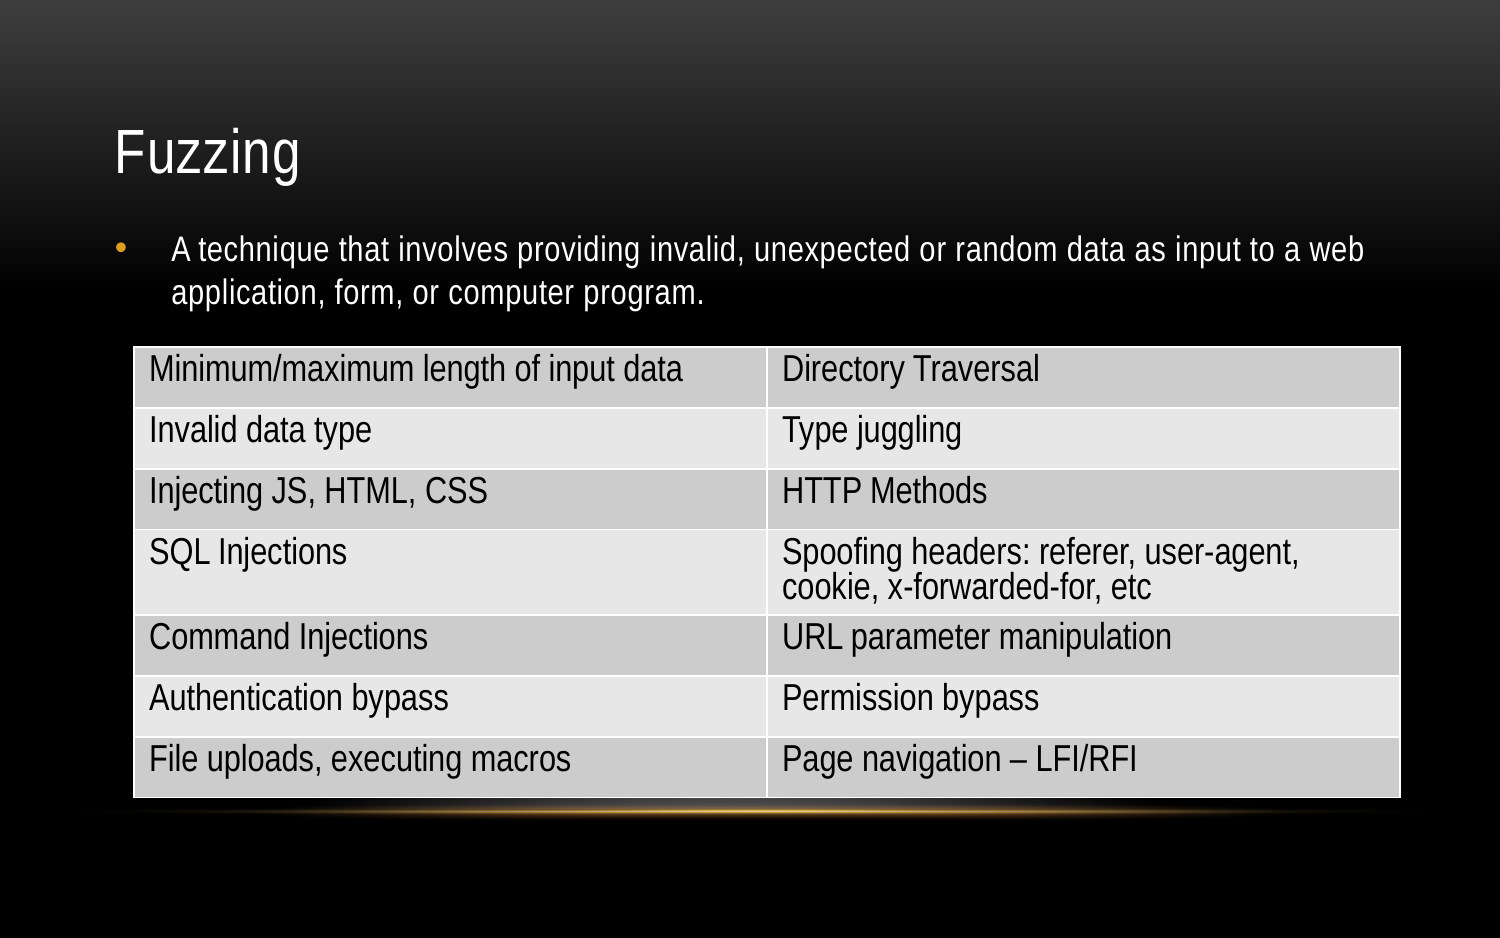

# Fuzzing
A technique that involves providing invalid, unexpected or random data as input to a web application, form, or computer program.

| Minimum/maximum length of input data | Directory Traversal |
| --- | --- |
| Invalid data type | Type juggling |
| Injecting JS, HTML, CSS | HTTP Methods |
| SQL Injections | Spoofing headers: referer, user-agent, cookie, x-forwarded-for, etc |
| Command Injections | URL parameter manipulation |
| Authentication bypass | Permission bypass |
| File uploads, executing macros | Page navigation – LFI/RFI |